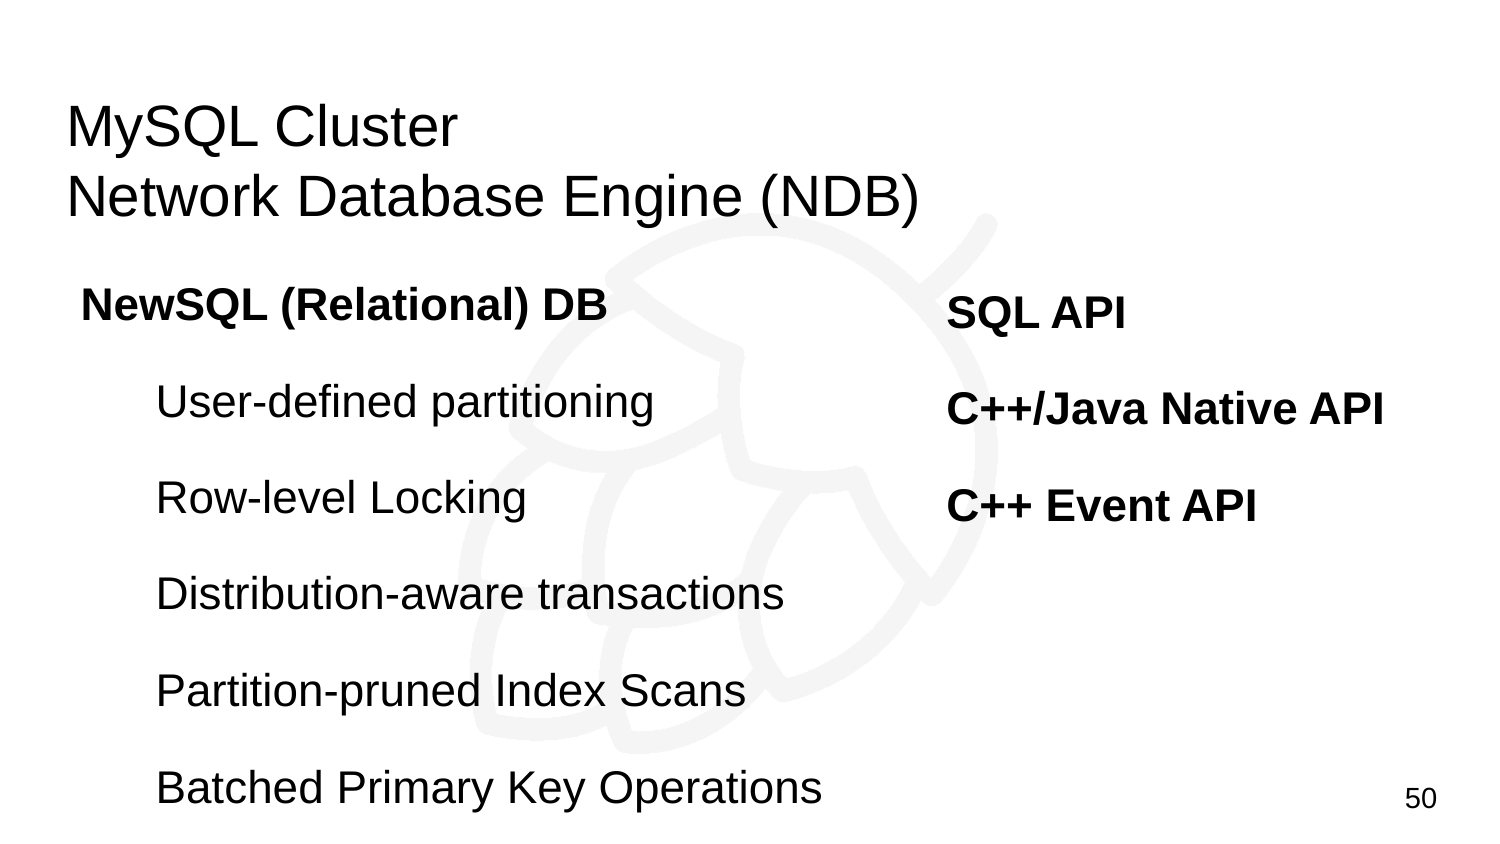

# MySQL Cluster Network Database Engine (NDB)
NewSQL (Relational) DB
User-defined partitioning
Row-level Locking
Distribution-aware transactions
Partition-pruned Index Scans
Batched Primary Key Operations
Commodity Hardware
Scales to 48 database nodes
In-memory, but supports on-disk columns

SQL API
C++/Java Native API
C++ Event API

50